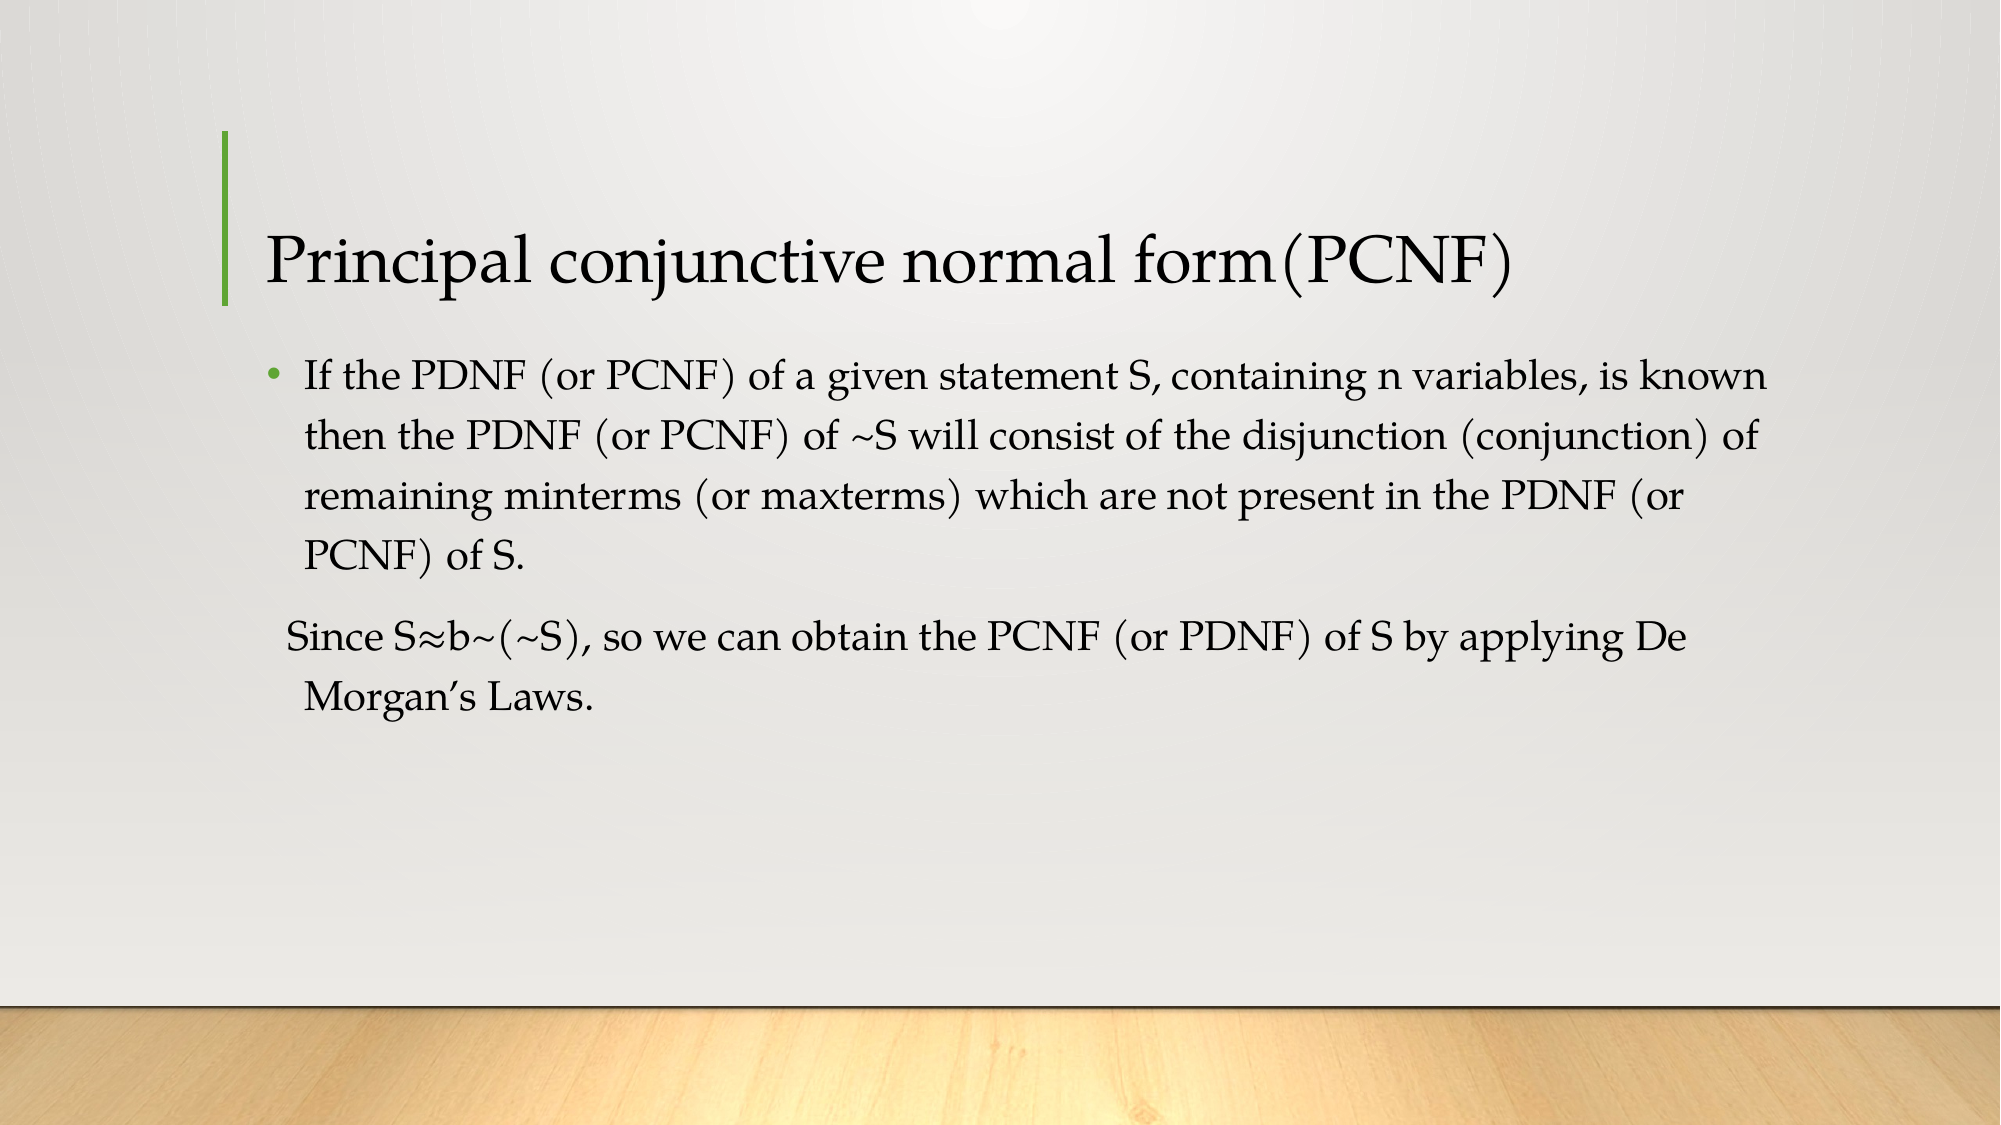

# Principal conjunctive normal form(PCNF)
If the PDNF (or PCNF) of a given statement S, containing n variables, is known then the PDNF (or PCNF) of ~S will consist of the disjunction (conjunction) of remaining minterms (or maxterms) which are not present in the PDNF (or PCNF) of S.
  Since S≈b~(~S), so we can obtain the PCNF (or PDNF) of S by applying De Morgan’s Laws.